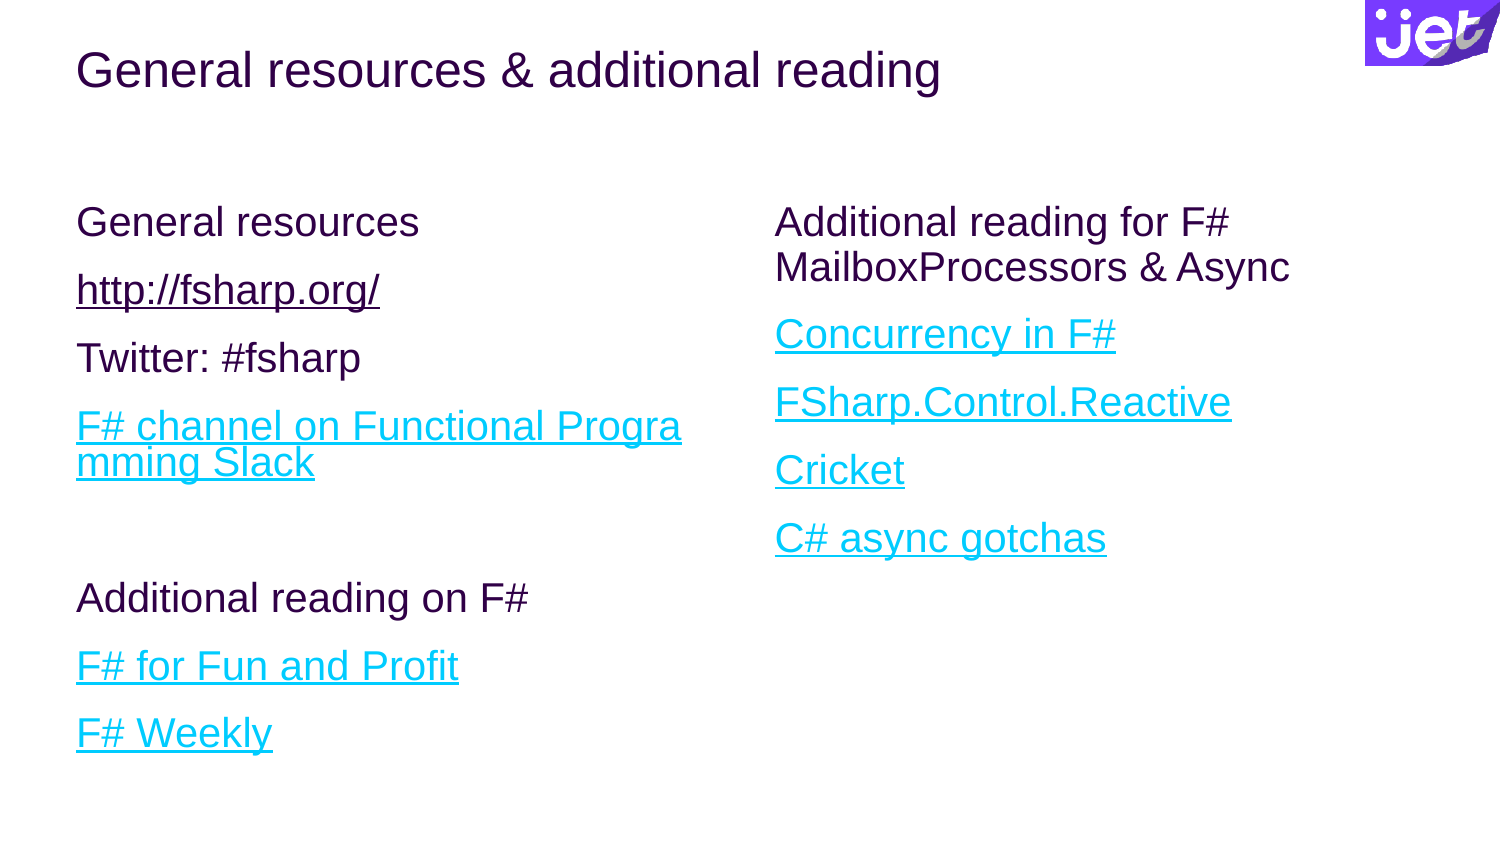

# General resources & additional reading
General resources
http://fsharp.org/
Twitter: #fsharp
F# channel on Functional Programming Slack

Additional reading on F#
F# for Fun and Profit
F# Weekly
Additional reading for F# MailboxProcessors & Async
Concurrency in F#
FSharp.Control.Reactive
Cricket
C# async gotchas